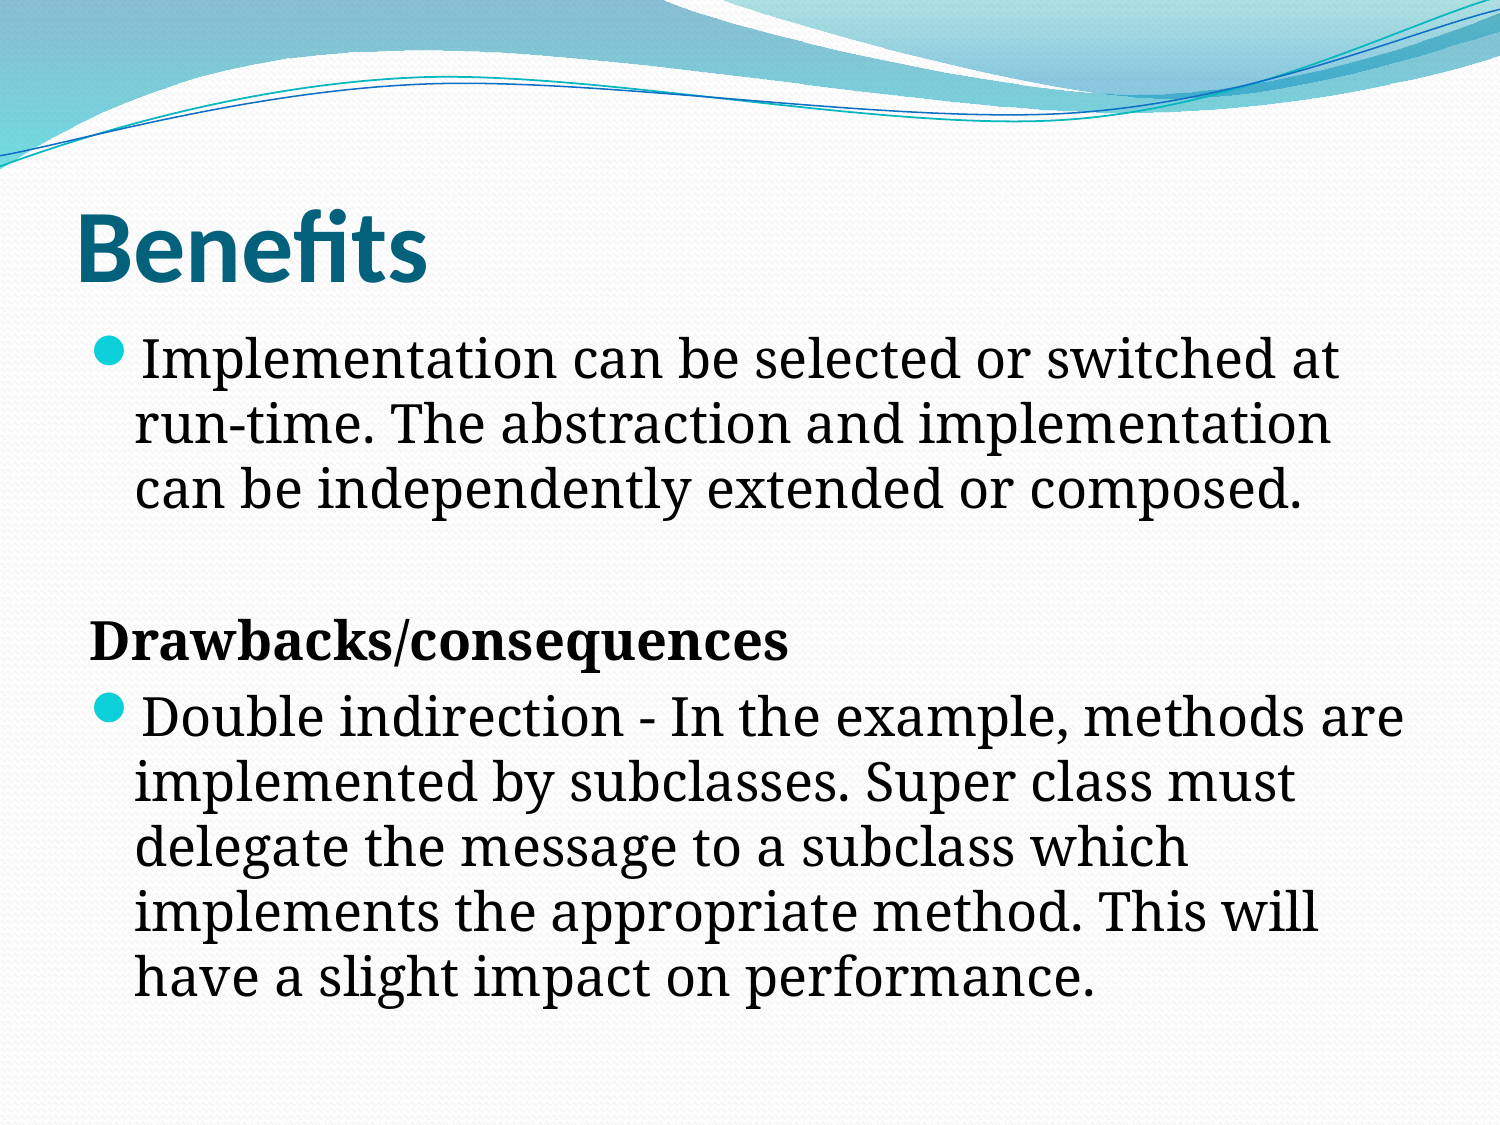

# Benefits
Implementation can be selected or switched at run-time. The abstraction and implementation can be independently extended or composed.

Drawbacks/consequences
Double indirection - In the example, methods are implemented by subclasses. Super class must delegate the message to a subclass which implements the appropriate method. This will have a slight impact on performance.